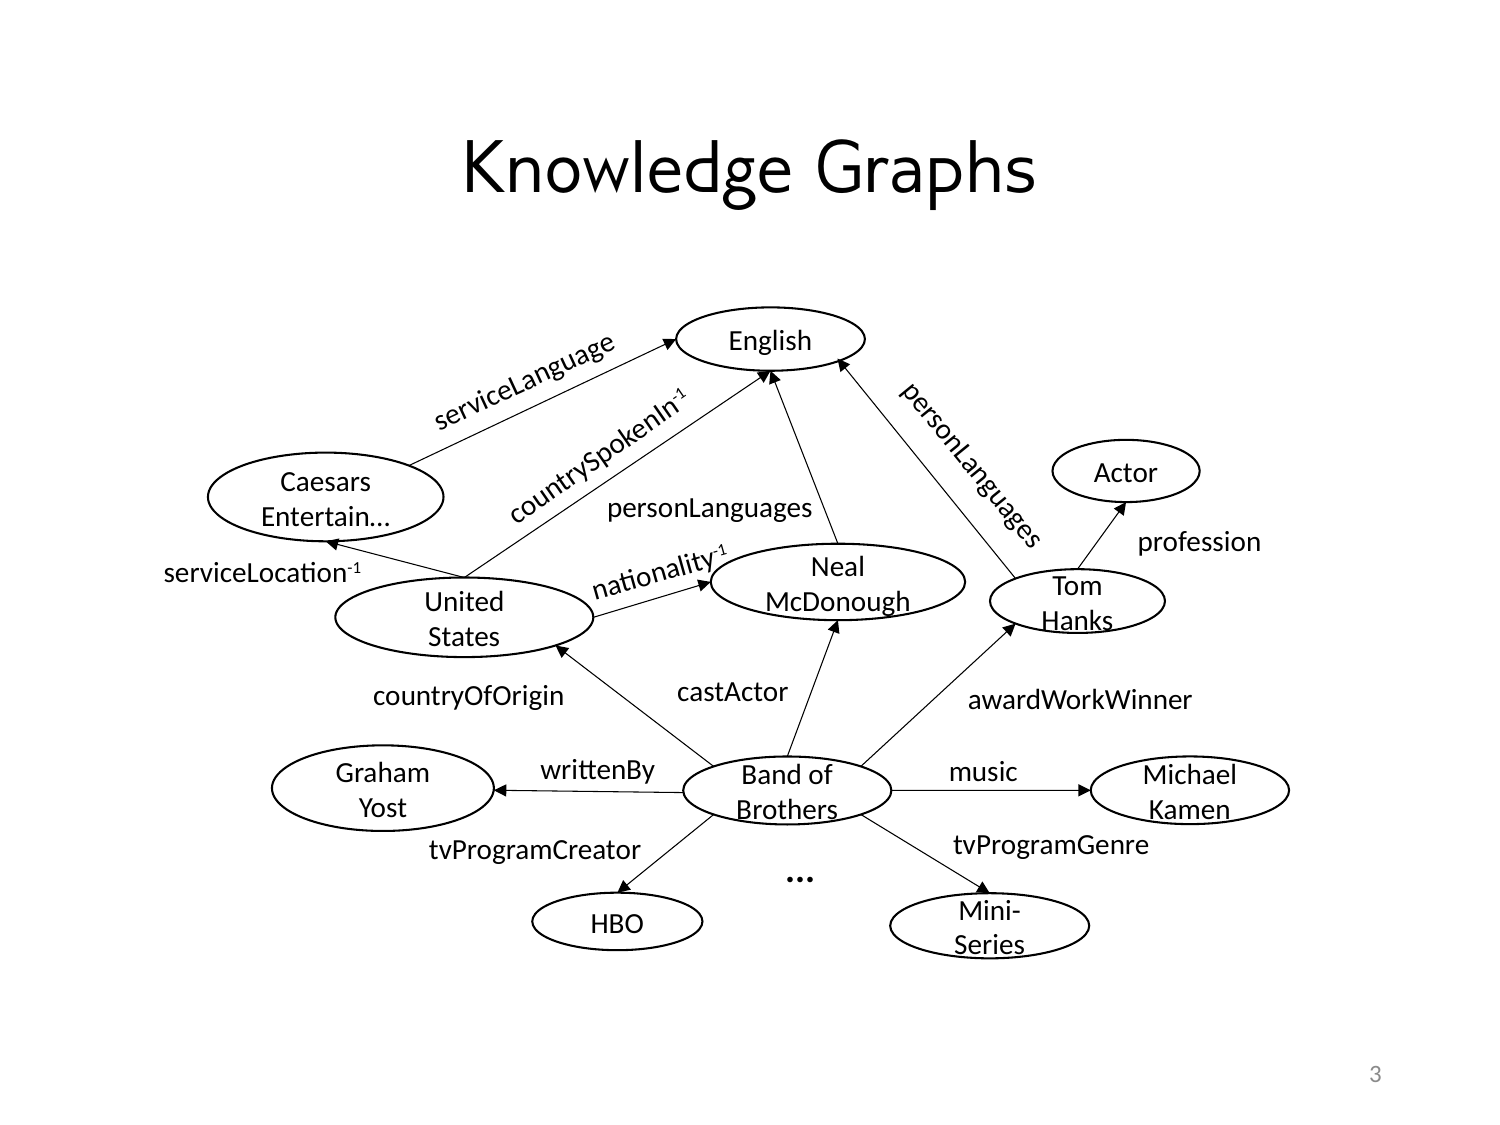

# Knowledge Graphs
English
serviceLanguage
countrySpokenIn-1
personLanguages
Actor
Caesars Entertain…
personLanguages
profession
Neal McDonough
nationality-1
serviceLocation-1
Tom Hanks
United States
castActor
countryOfOrigin
awardWorkWinner
writtenBy
music
Graham Yost
Michael Kamen
Band of Brothers
tvProgramGenre
tvProgramCreator
...
HBO
Mini-Series
3